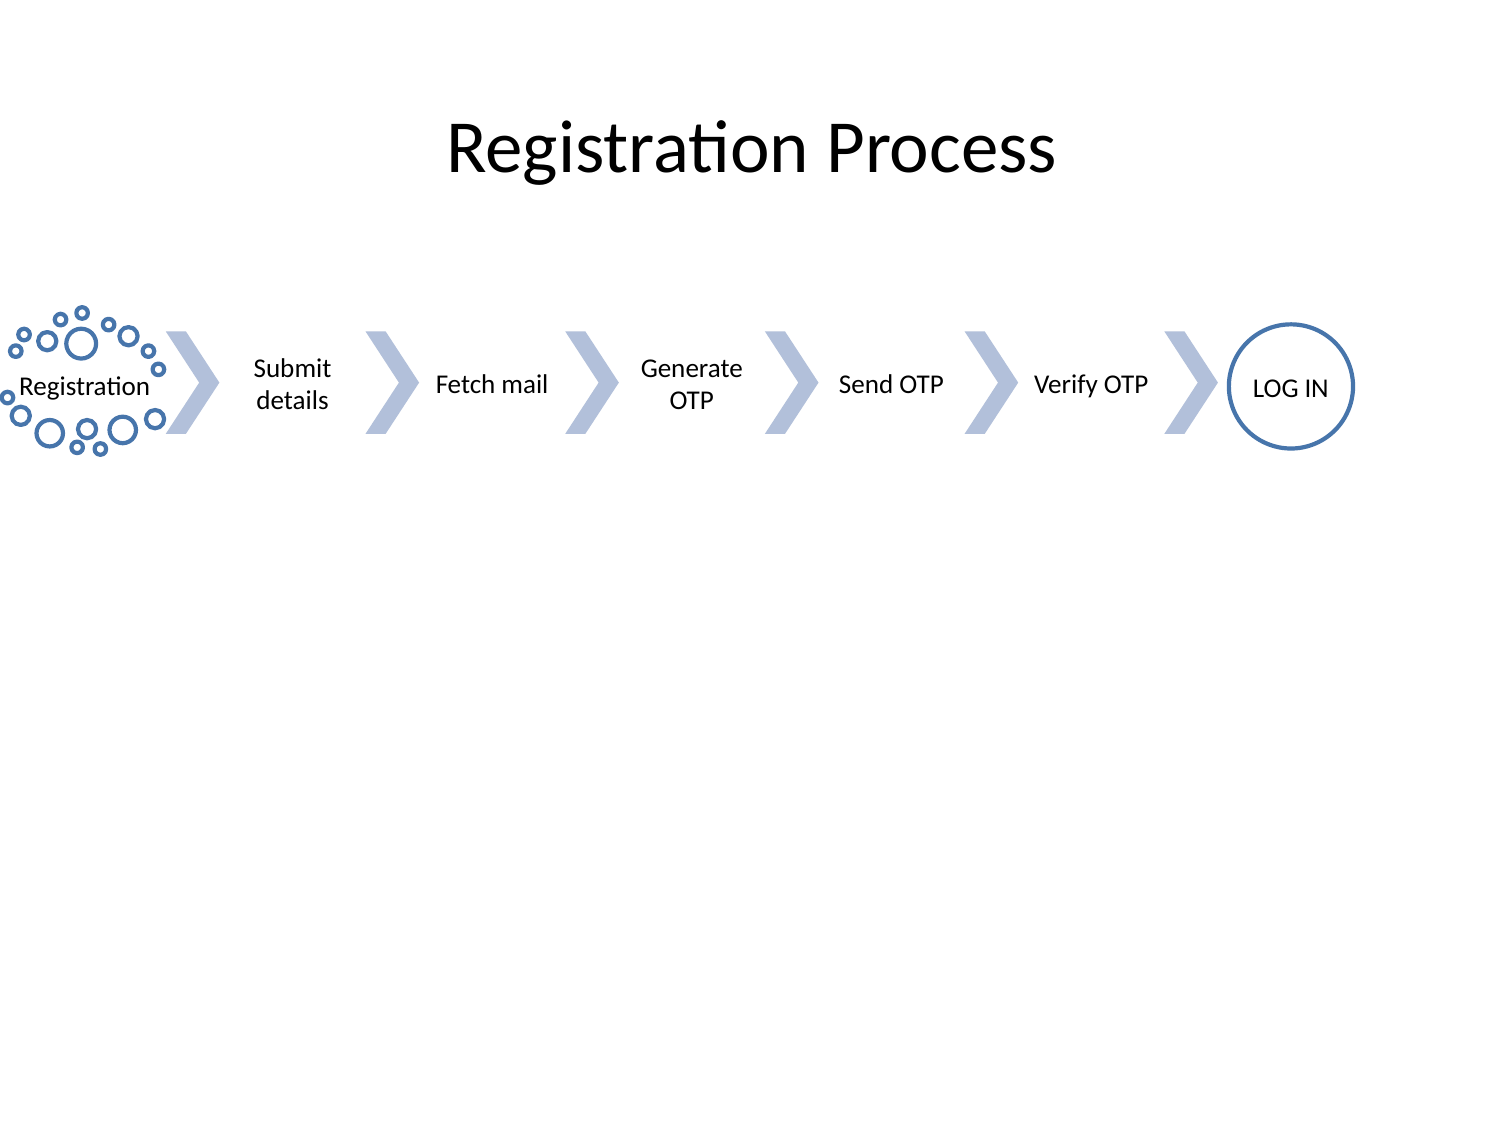

Registration
Submit details
Fetch mail
Generate OTP
Send OTP
Verify OTP
LOG IN
Registration Process